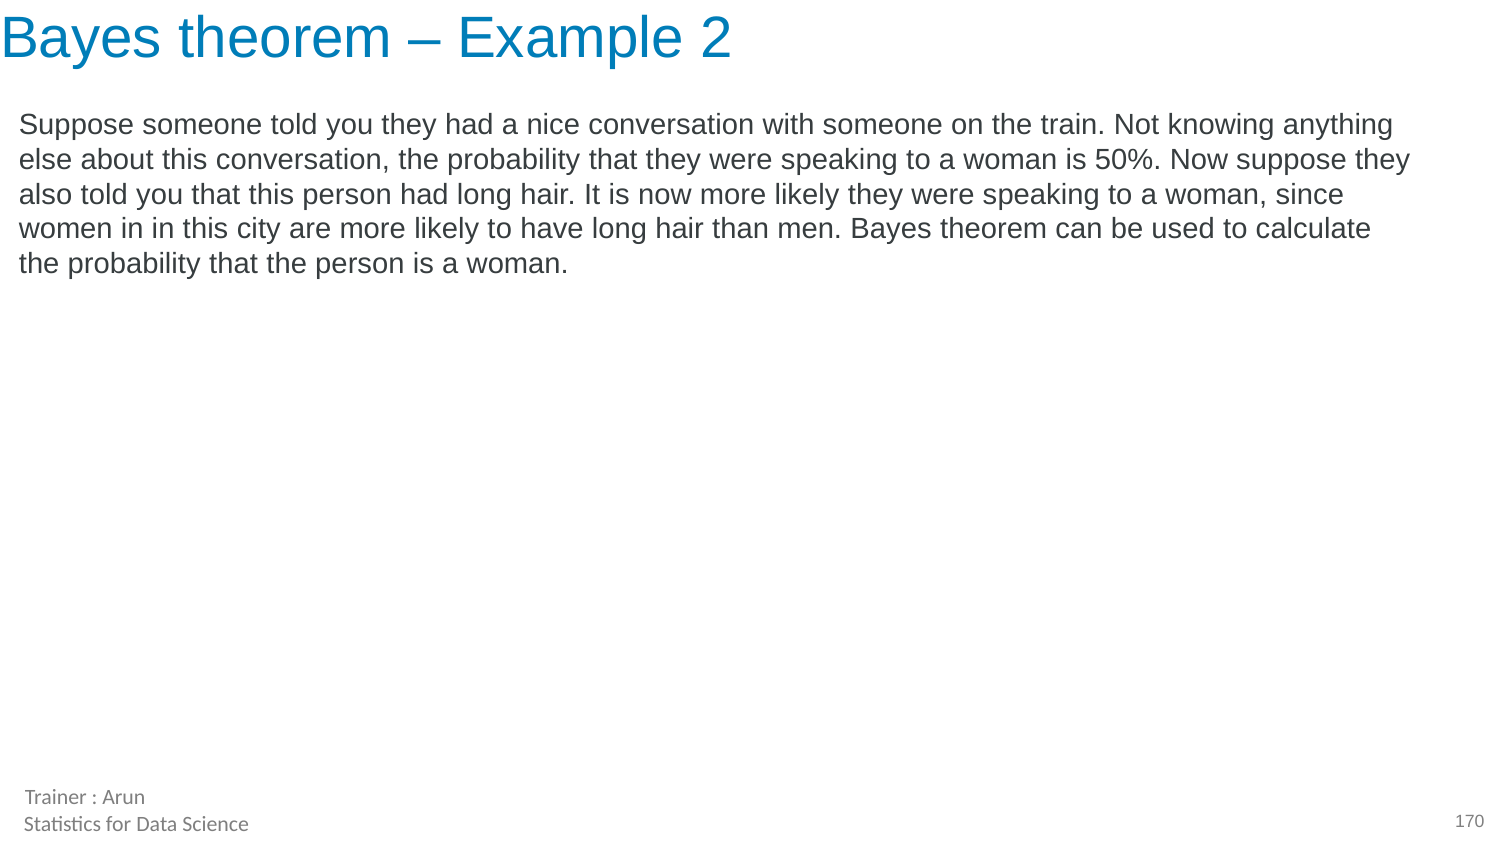

# Bayes theorem – Example 2
Suppose someone told you they had a nice conversation with someone on the train. Not knowing anything else about this conversation, the probability that they were speaking to a woman is 50%. Now suppose they also told you that this person had long hair. It is now more likely they were speaking to a woman, since women in in this city are more likely to have long hair than men. Bayes theorem can be used to calculate the probability that the person is a woman.